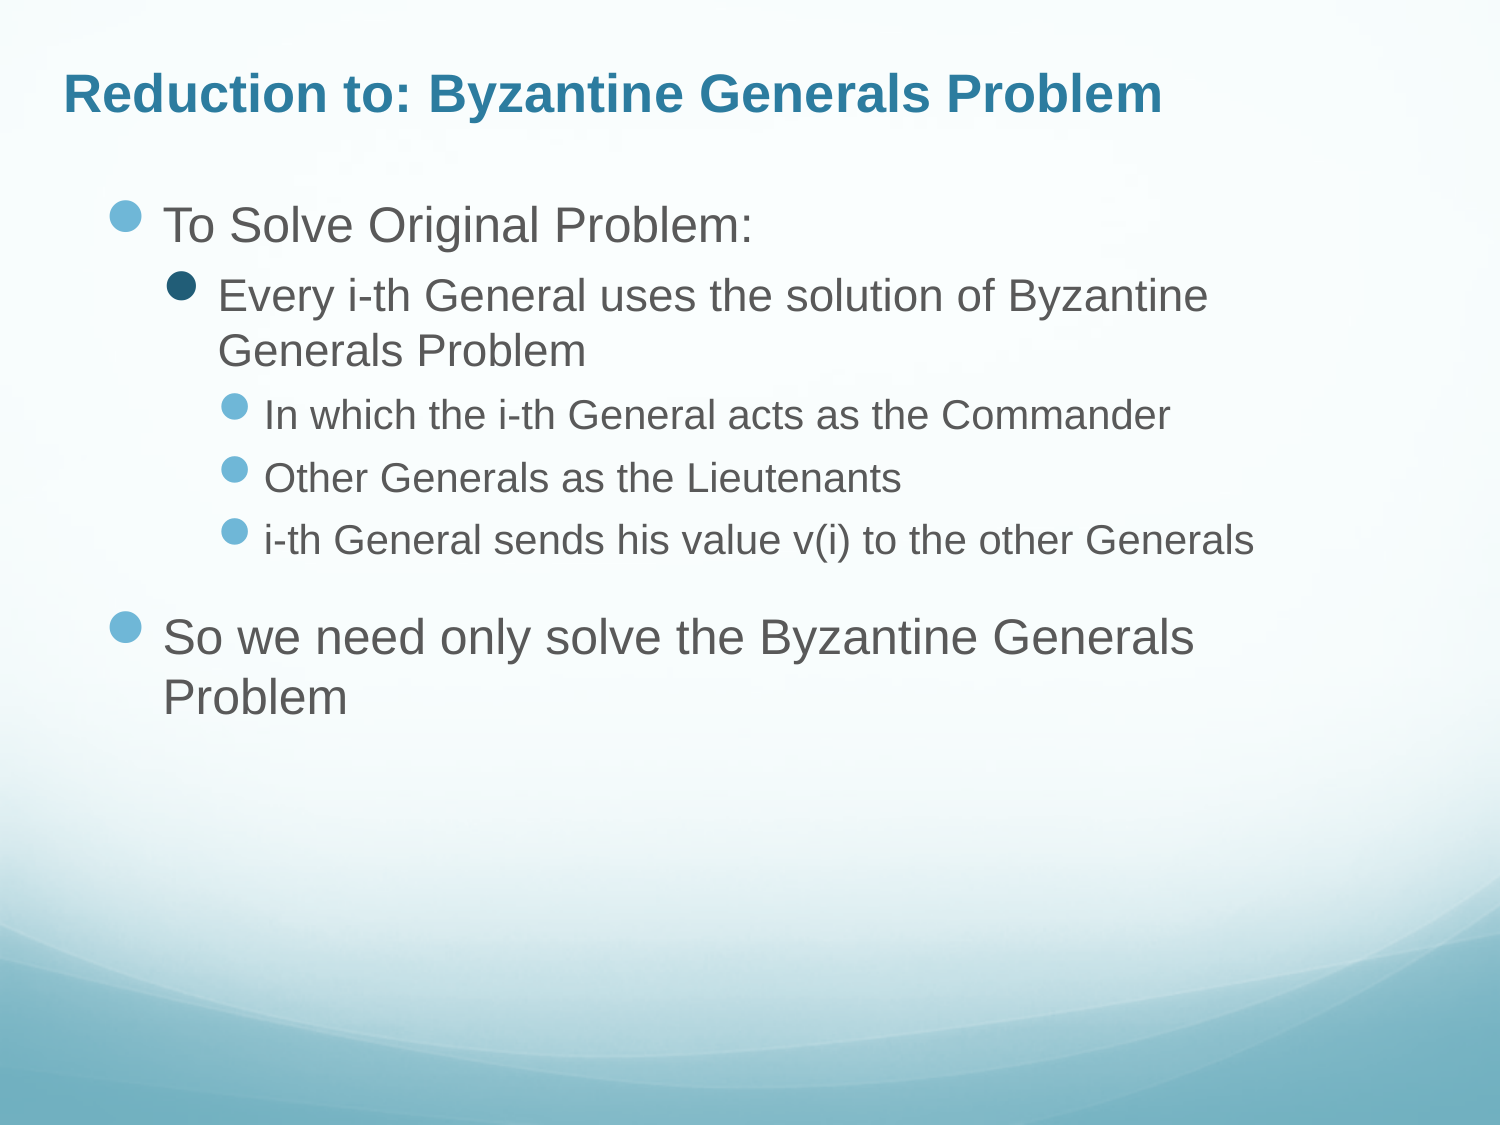

# Reduction to: Byzantine Generals Problem
To Solve Original Problem:
Every i-th General uses the solution of Byzantine Generals Problem
In which the i-th General acts as the Commander
Other Generals as the Lieutenants
i-th General sends his value v(i) to the other Generals
So we need only solve the Byzantine Generals Problem